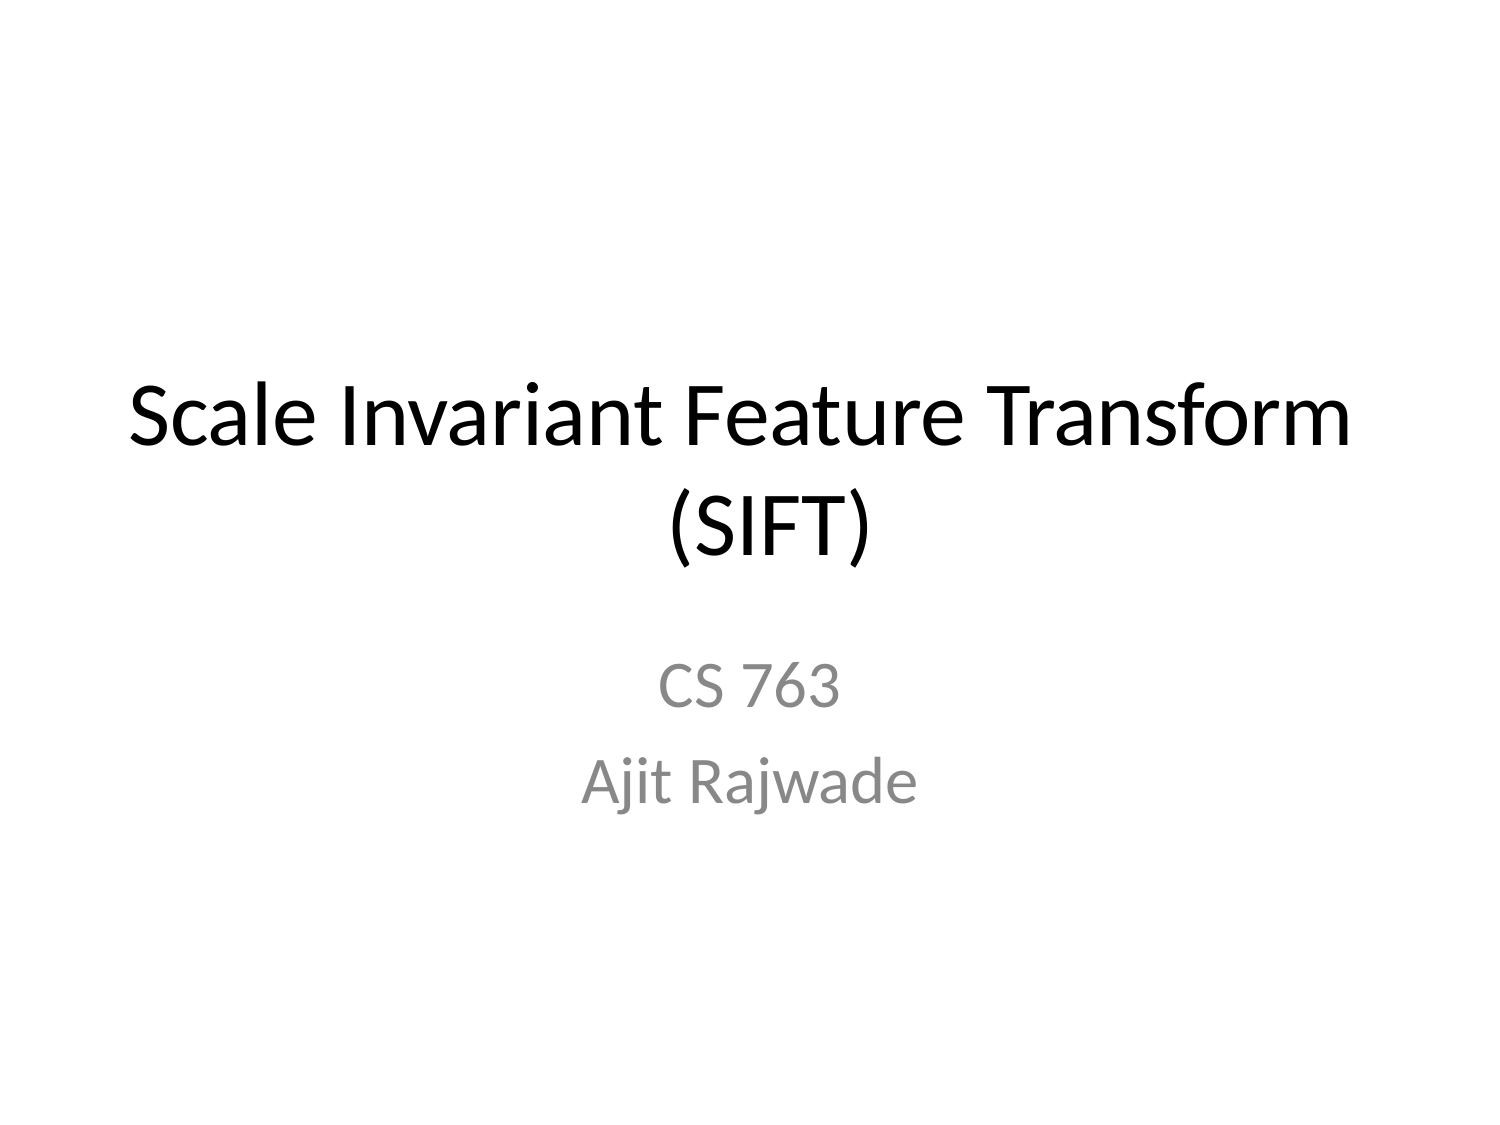

# Scale Invariant Feature Transform  (SIFT)
CS 763
Ajit Rajwade